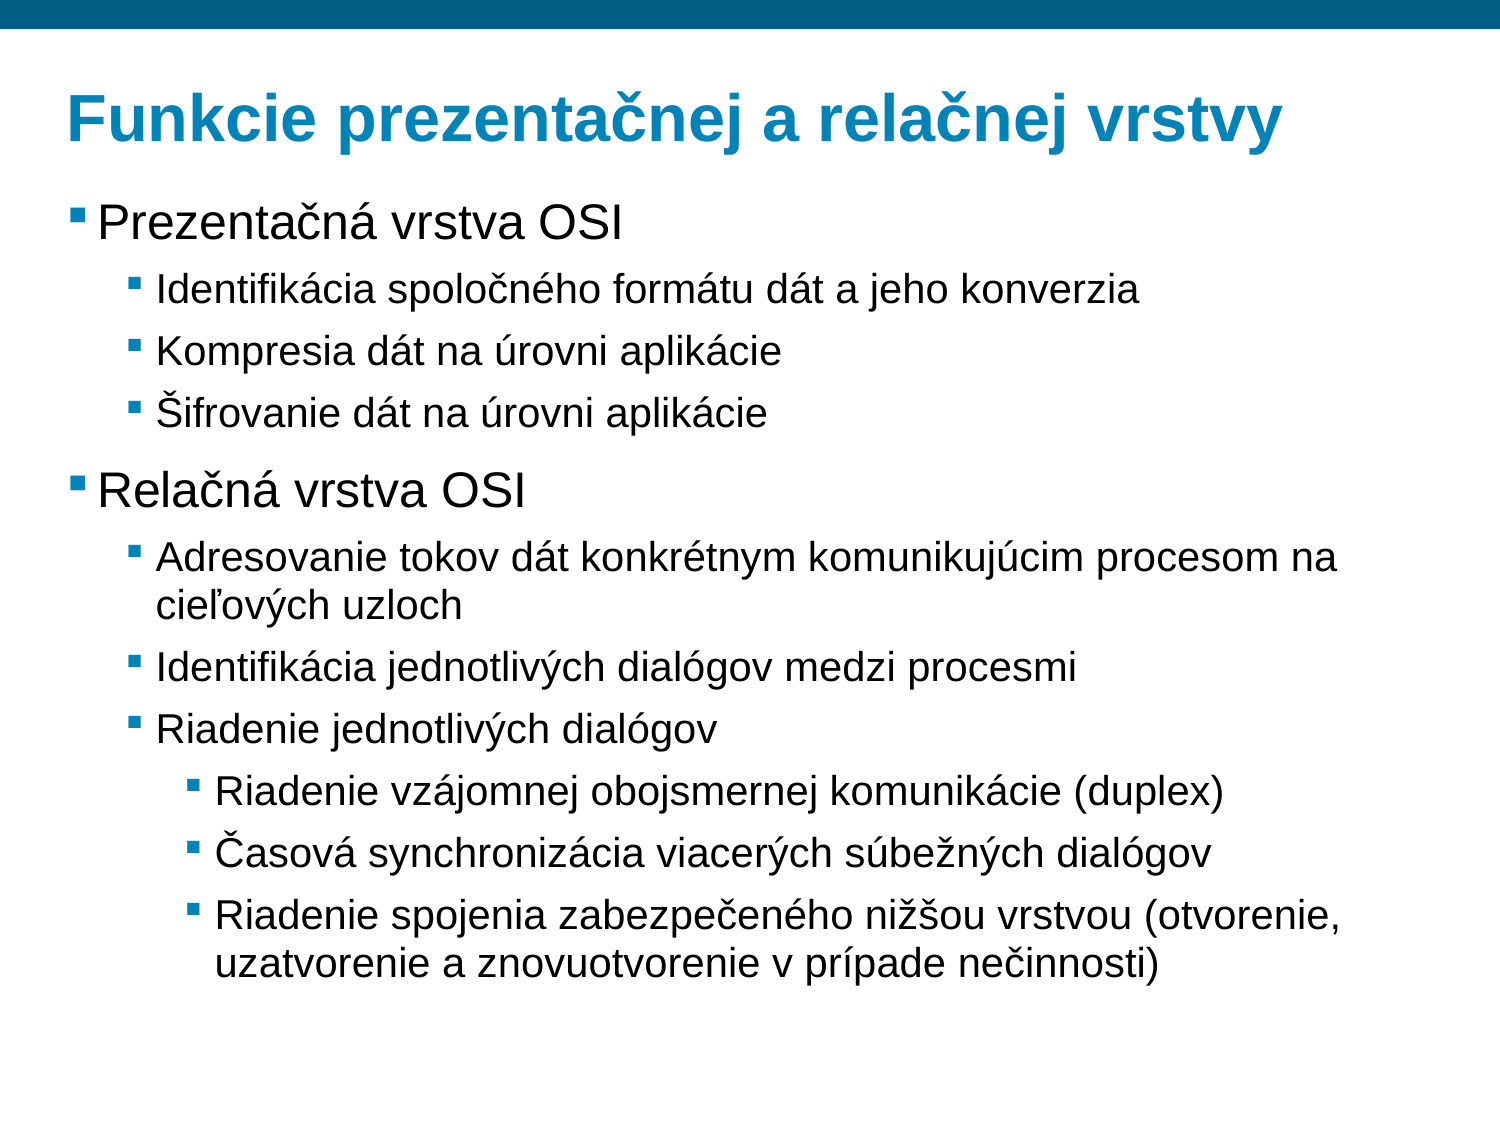

# Funkcie prezentačnej a relačnej vrstvy
Prezentačná vrstva OSI
Identifikácia spoločného formátu dát a jeho konverzia
Kompresia dát na úrovni aplikácie
Šifrovanie dát na úrovni aplikácie
Relačná vrstva OSI
Adresovanie tokov dát konkrétnym komunikujúcim procesom na cieľových uzloch
Identifikácia jednotlivých dialógov medzi procesmi
Riadenie jednotlivých dialógov
Riadenie vzájomnej obojsmernej komunikácie (duplex)
Časová synchronizácia viacerých súbežných dialógov
Riadenie spojenia zabezpečeného nižšou vrstvou (otvorenie, uzatvorenie a znovuotvorenie v prípade nečinnosti)